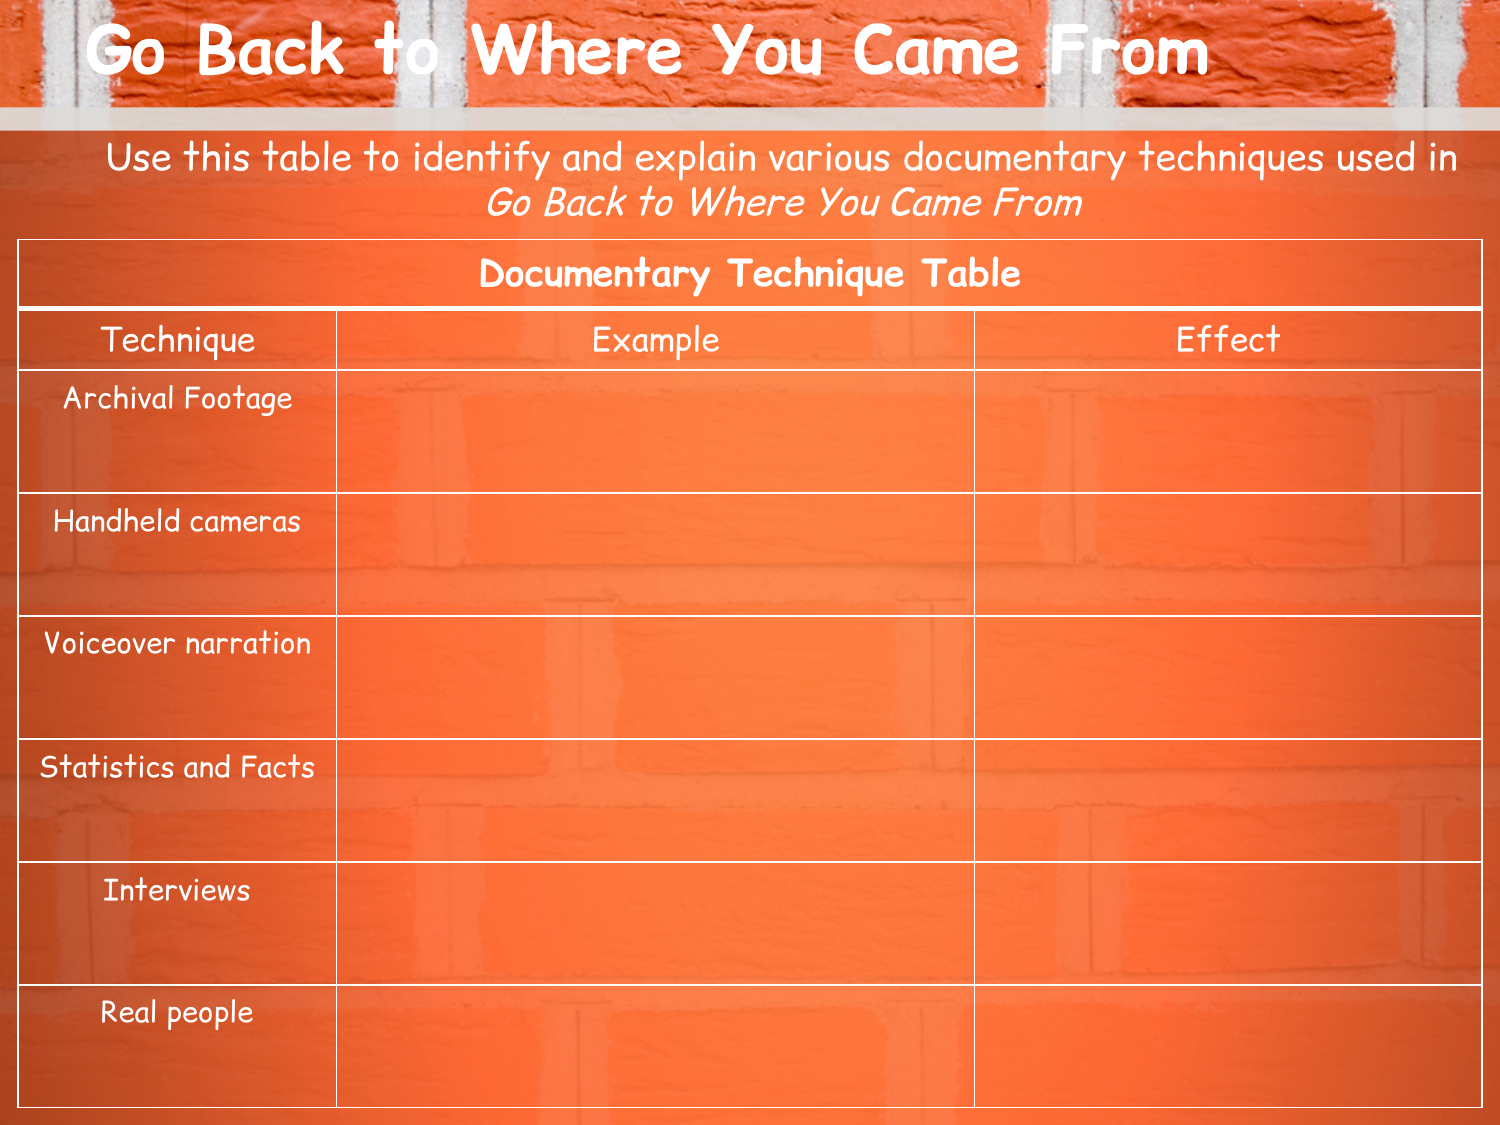

# Go Back to Where You Came From
Use this table to identify and explain various documentary techniques used in Go Back to Where You Came From
| Documentary Technique Table |  |  |
| --- | --- | --- |
| Technique | Example | Effect |
| Archival Footage |  |  |
| Handheld cameras |  |  |
| Voiceover narration |  |  |
| Statistics and Facts |  |  |
| Interviews |  |  |
| Real people |  |  |